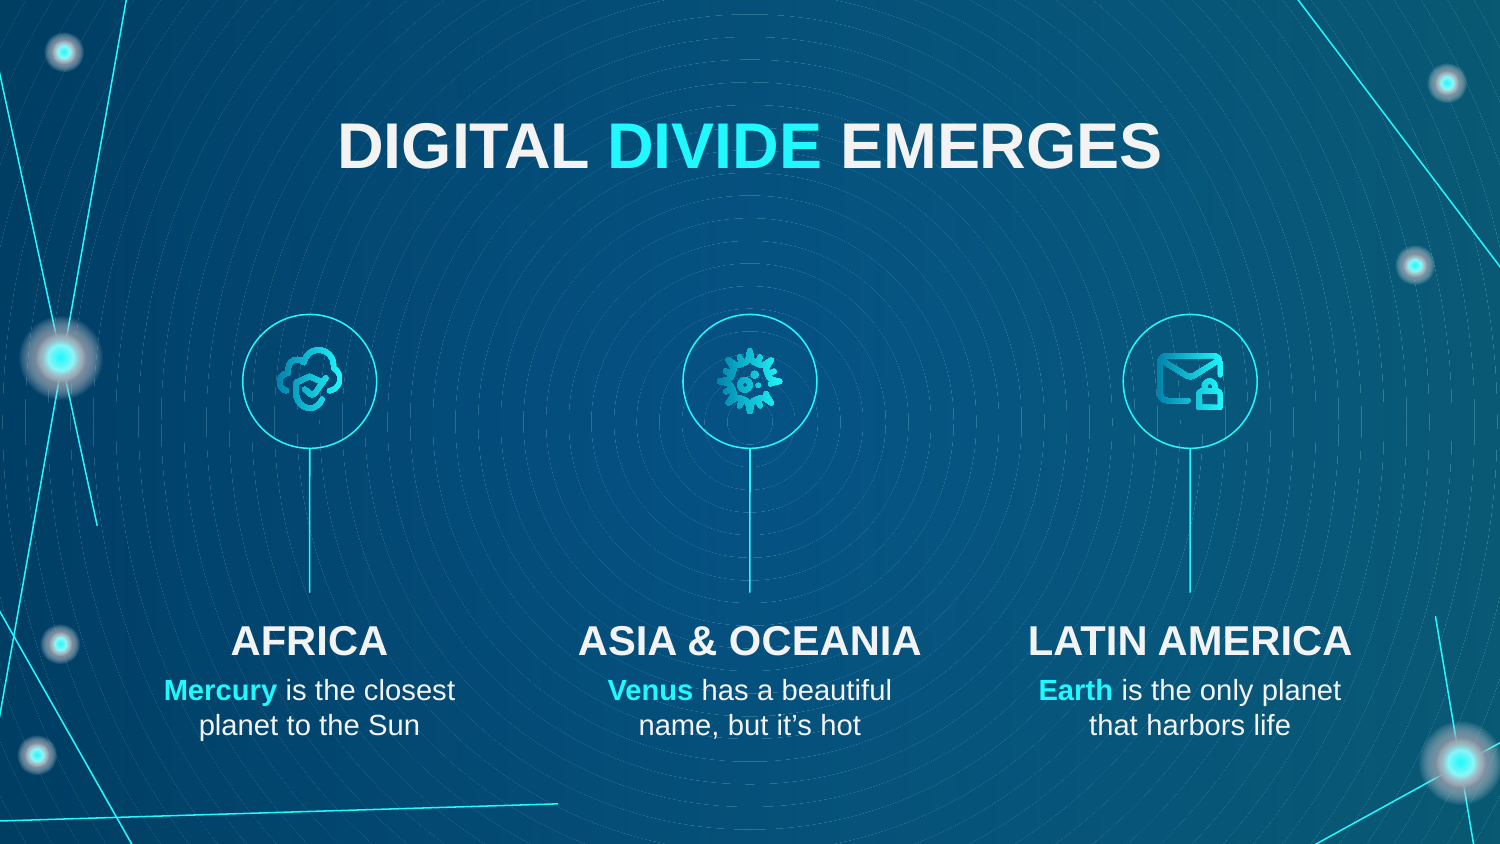

# DIGITAL DIVIDE EMERGES

AFRICA
LATIN AMERICA
ASIA & OCEANIA
Mercury is the closest planet to the Sun
Earth is the only planet that harbors life
Venus has a beautiful name, but it’s hot